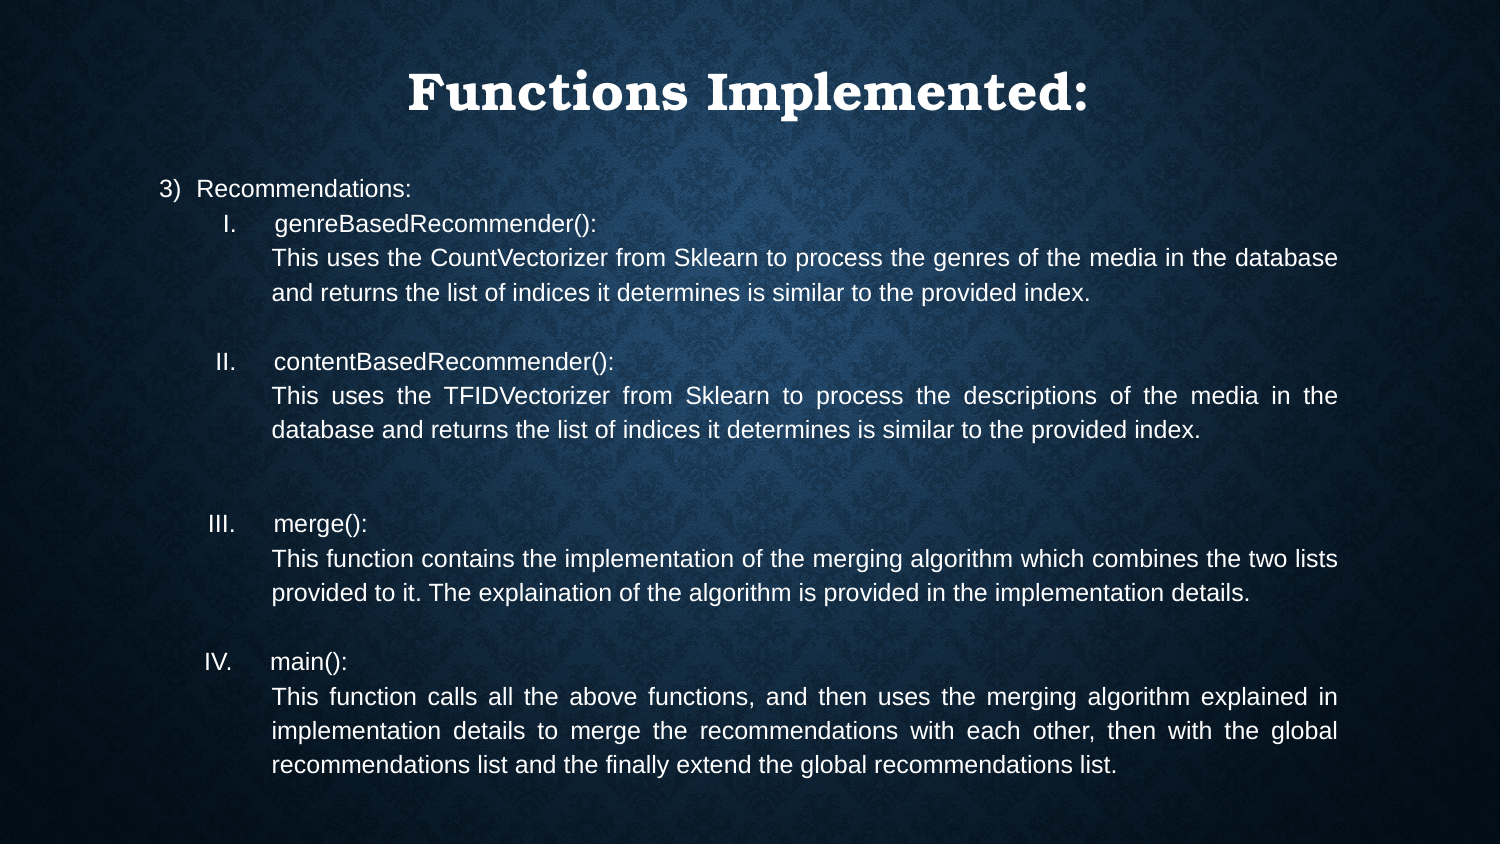

# Functions Implemented:

3)    Recommendations:
                 I.          genreBasedRecommender():
This uses the CountVectorizer from Sklearn to process the genres of the media in the database and returns the list of indices it determines is similar to the provided index.

               II.          contentBasedRecommender():
This uses the TFIDVectorizer from Sklearn to process the descriptions of the media in the database and returns the list of indices it determines is similar to the provided index.

             III.          merge():
This function contains the implementation of the merging algorithm which combines the two lists provided to it. The explaination of the algorithm is provided in the implementation details.

            IV.          main():
This function calls all the above functions, and then uses the merging algorithm explained in implementation details to merge the recommendations with each other, then with the global recommendations list and the finally extend the global recommendations list.